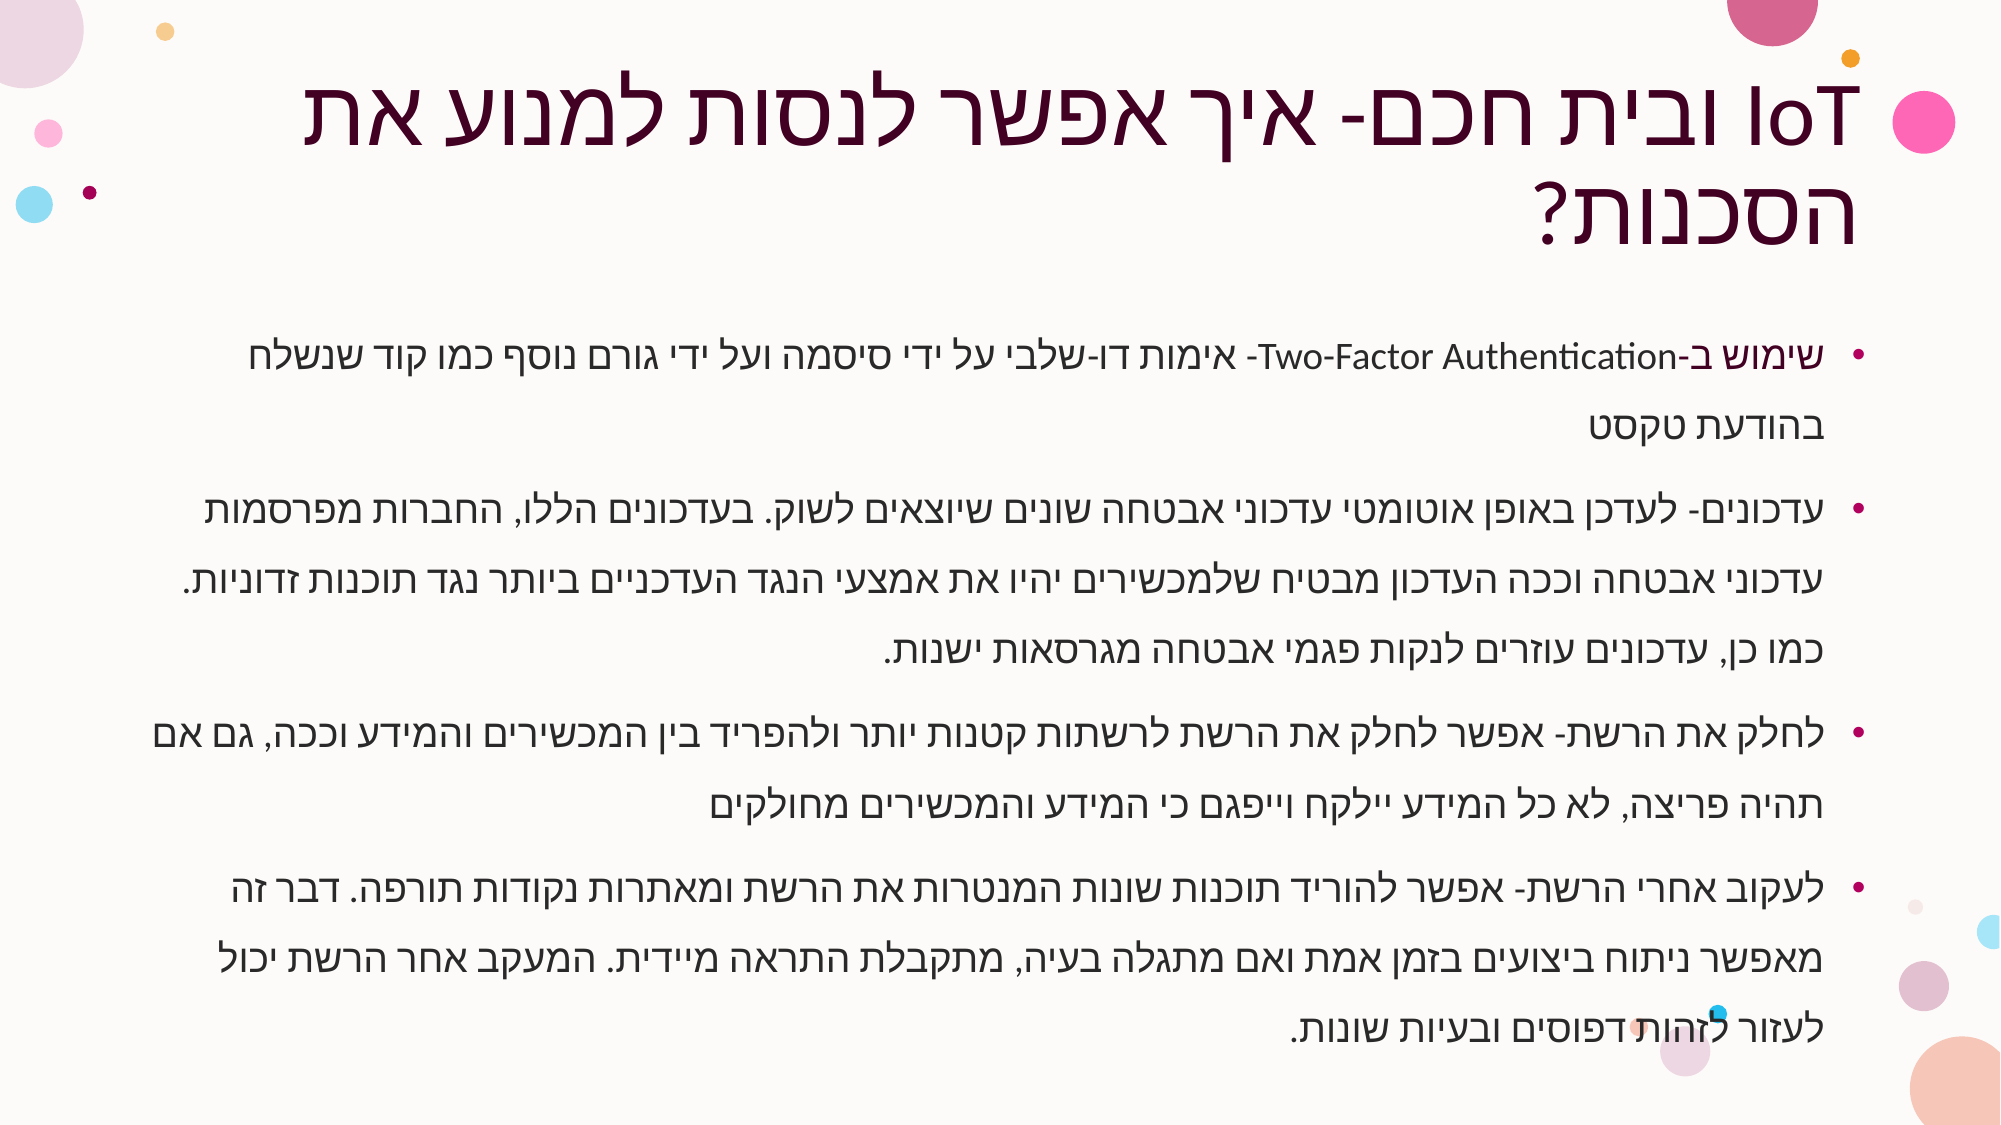

# IoT ובית חכם- איך אפשר לנסות למנוע את הסכנות?
שימוש ב-Two-Factor Authentication- אימות דו-שלבי על ידי סיסמה ועל ידי גורם נוסף כמו קוד שנשלח בהודעת טקסט
עדכונים- לעדכן באופן אוטומטי עדכוני אבטחה שונים שיוצאים לשוק. בעדכונים הללו, החברות מפרסמות עדכוני אבטחה וככה העדכון מבטיח שלמכשירים יהיו את אמצעי הנגד העדכניים ביותר נגד תוכנות זדוניות. כמו כן, עדכונים עוזרים לנקות פגמי אבטחה מגרסאות ישנות.
לחלק את הרשת- אפשר לחלק את הרשת לרשתות קטנות יותר ולהפריד בין המכשירים והמידע וככה, גם אם תהיה פריצה, לא כל המידע יילקח וייפגם כי המידע והמכשירים מחולקים
לעקוב אחרי הרשת- אפשר להוריד תוכנות שונות המנטרות את הרשת ומאתרות נקודות תורפה. דבר זה מאפשר ניתוח ביצועים בזמן אמת ואם מתגלה בעיה, מתקבלת התראה מיידית. המעקב אחר הרשת יכול לעזור לזהות דפוסים ובעיות שונות.